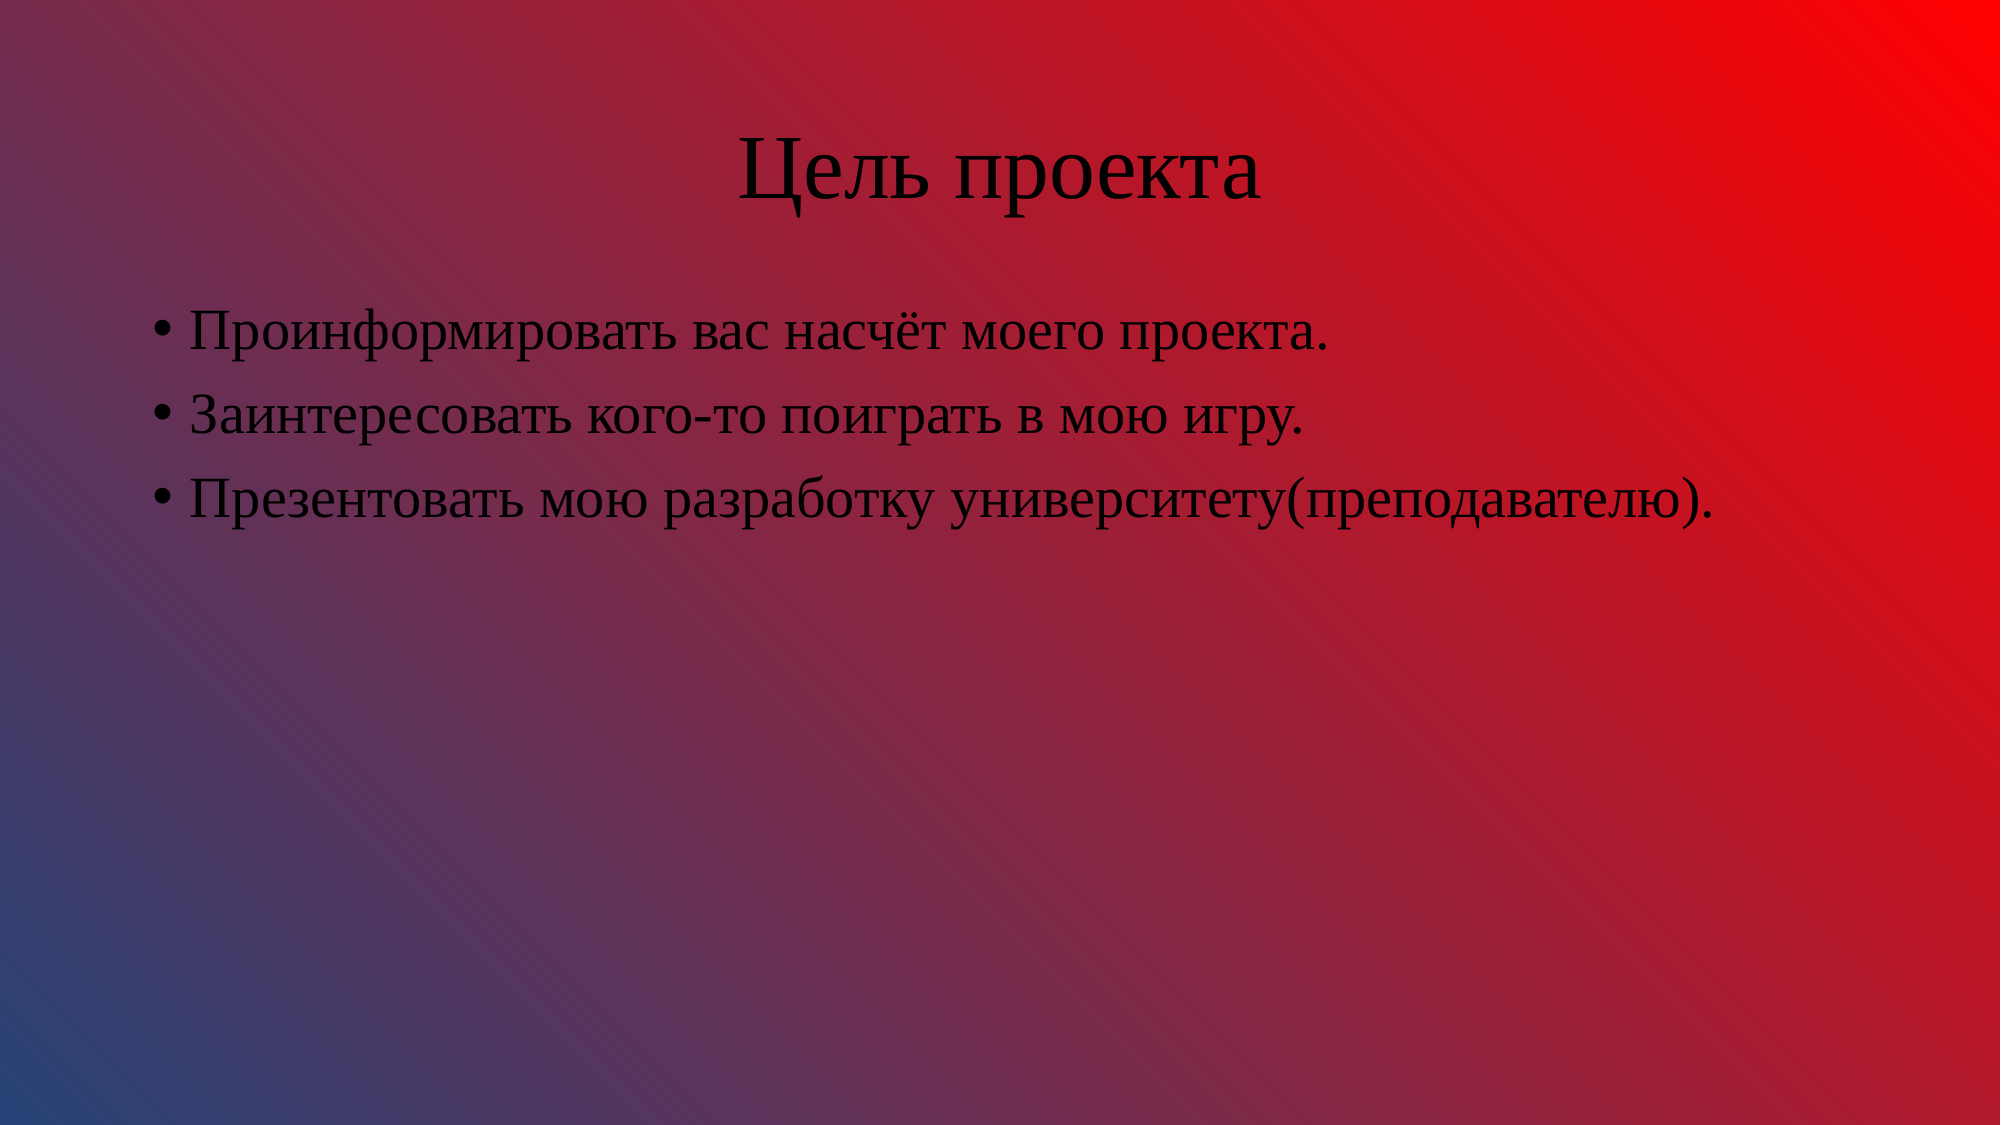

# Цель проекта
Проинформировать вас насчёт моего проекта.
Заинтересовать кого-то поиграть в мою игру.
Презентовать мою разработку университету(преподавателю).